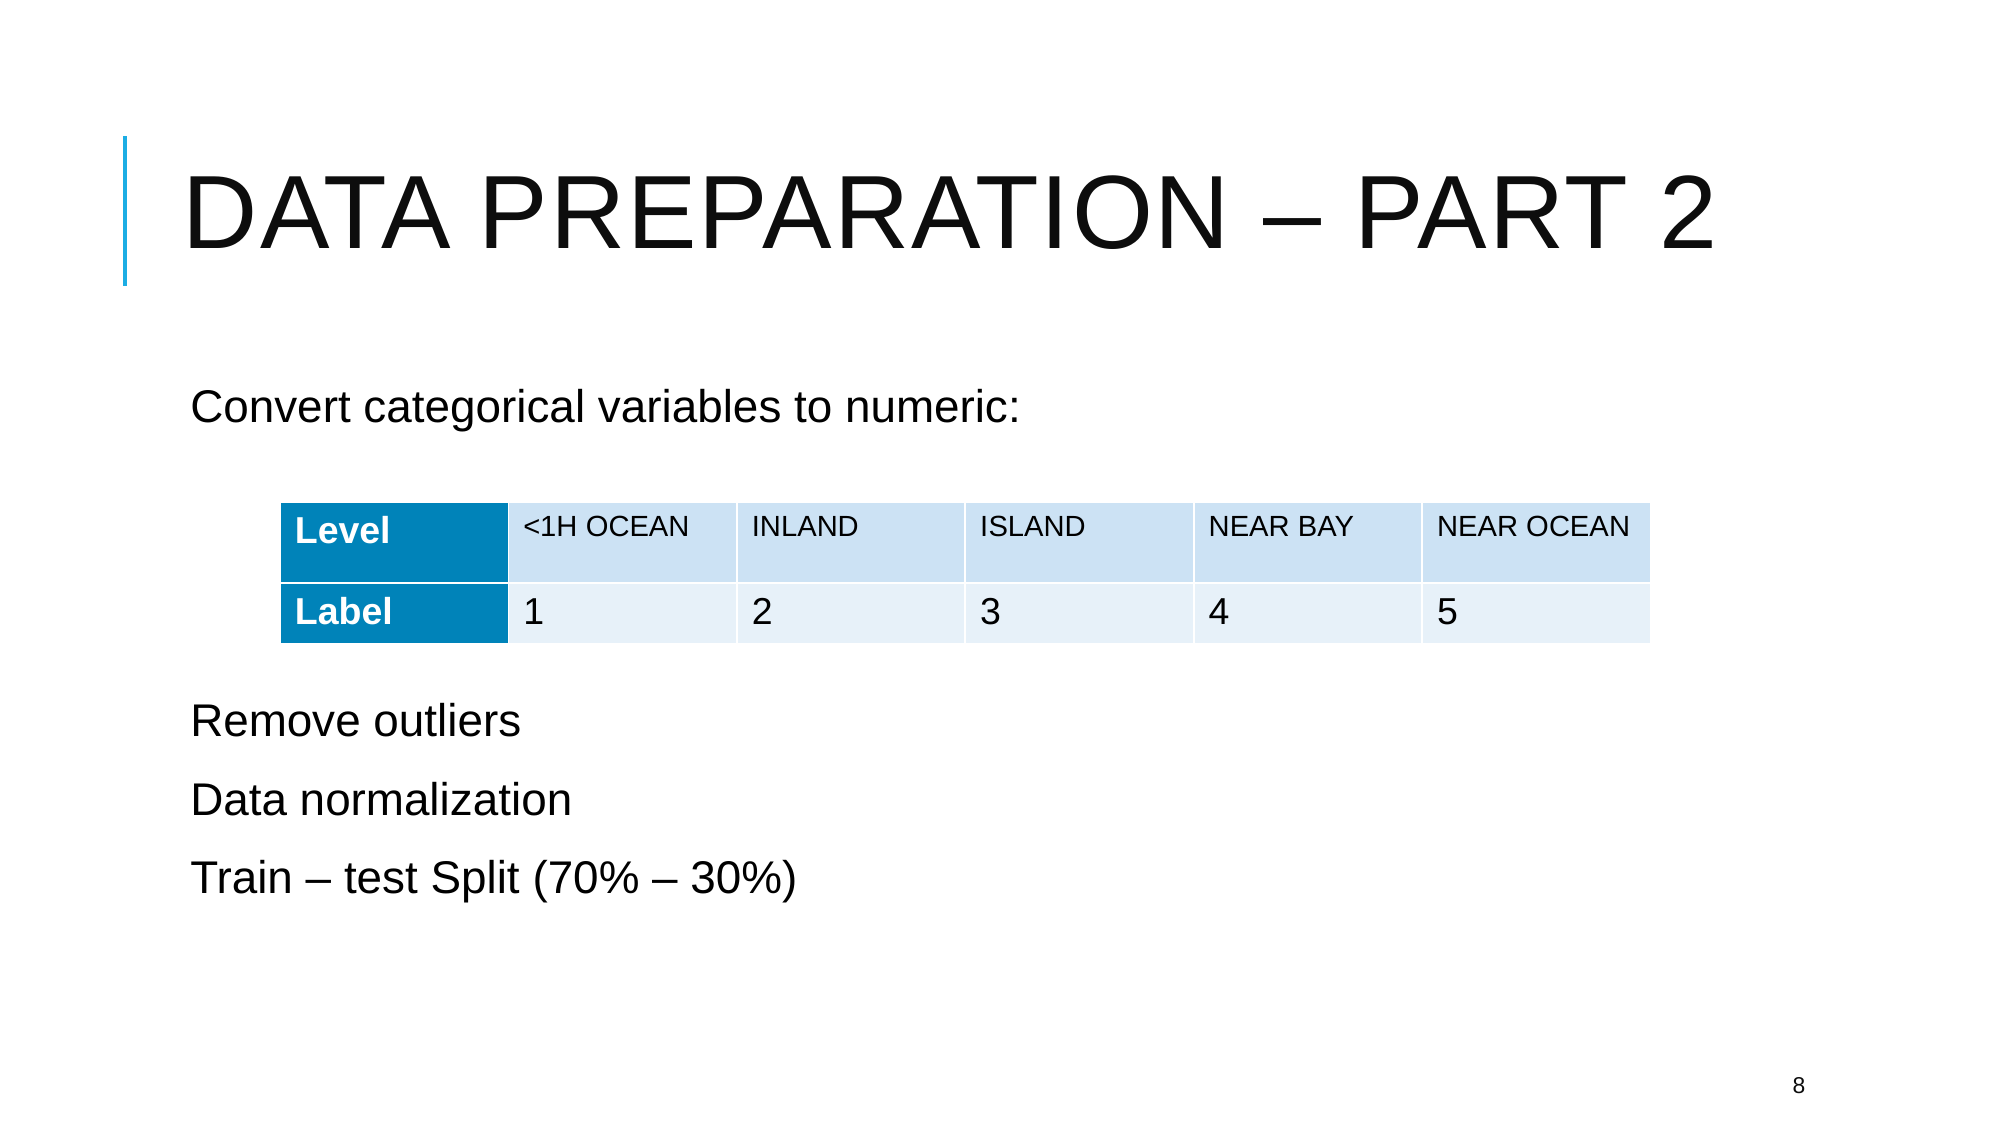

# Data Preparation – Part 2
Convert categorical variables to numeric:

Remove outliers
Data normalization
Train – test Split (70% – 30%)

| Level | <1H OCEAN | INLAND | ISLAND | NEAR BAY | NEAR OCEAN |
| --- | --- | --- | --- | --- | --- |
| Label | 1 | 2 | 3 | 4 | 5 |
8